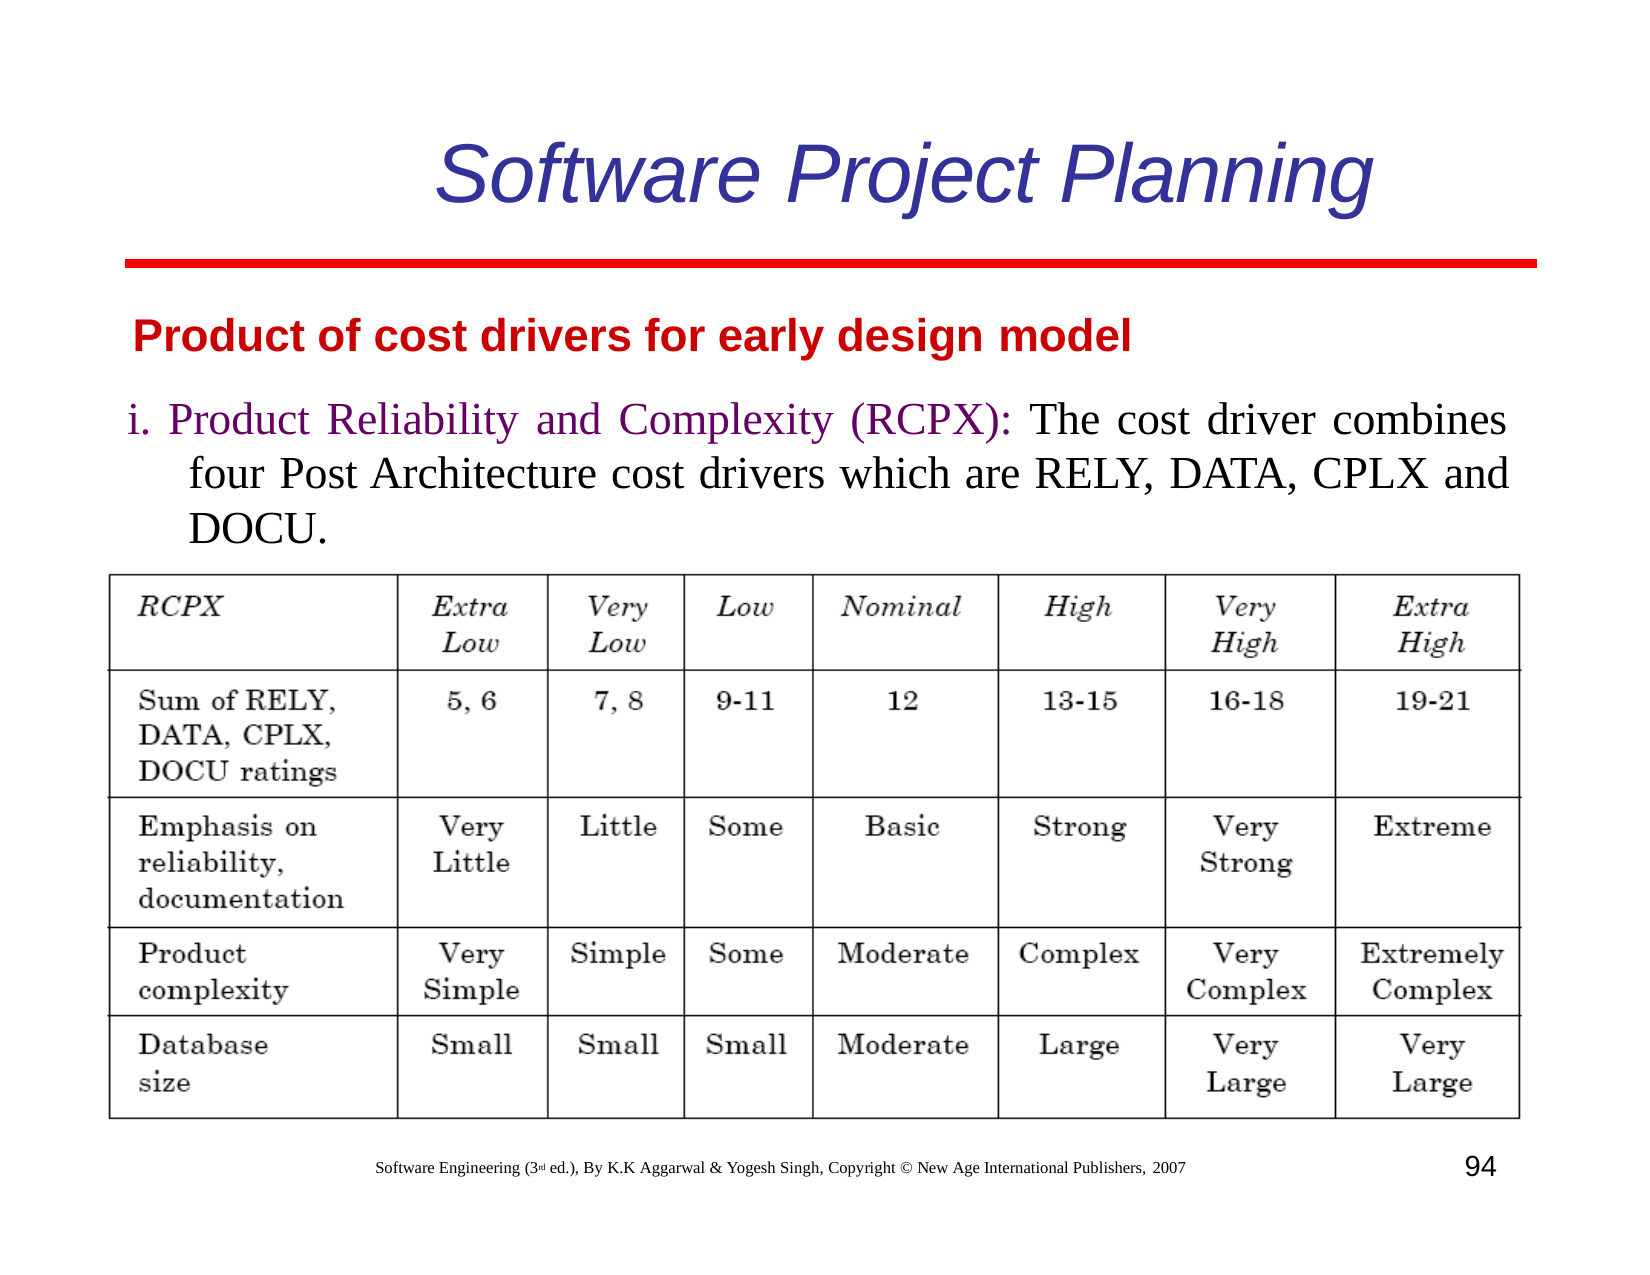

# Software Project Planning

Product of cost drivers for early design model
i. Product Reliability and Complexity (RCPX): The cost driver combines  four Post Architecture cost drivers which are RELY, DATA, CPLX and  DOCU.

94
Software Engineering (3rd  ed.), By K.K Aggarwal & Yogesh Singh, Copyright © New Age International Publishers, 2007